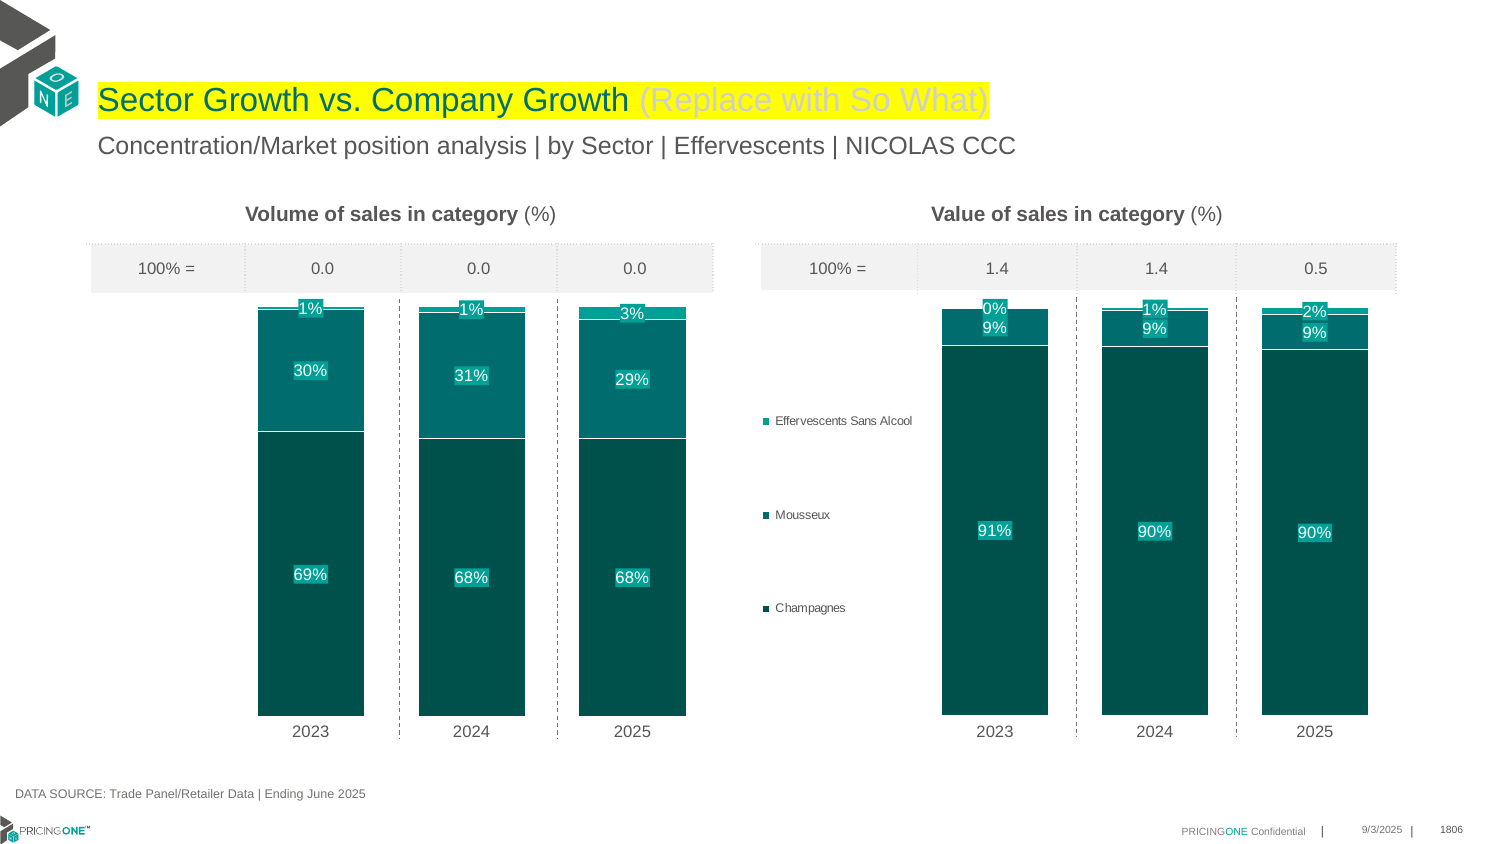

# Sector Growth vs. Company Growth (Replace with So What)
Concentration/Market position analysis | by Sector | Effervescents | NICOLAS CCC
| Volume of sales in category (%) |  |  |  |
| --- | --- | --- | --- |
| 100% = | 0.0 | 0.0 | 0.0 |
| Value of sales in category (%) |  |  |  |
| --- | --- | --- | --- |
| 100% = | 1.4 | 1.4 | 0.5 |

### Chart

| Category | Champagnes | Mousseux | Effervescents Sans Alcool |
|---|---|---|---|
| 2023 | 0.6949344921520301 | 0.29916331560513687 | 0.005902192242833052 |
| 2024 | 0.6776796536796537 | 0.30912554112554114 | 0.013194805194805195 |
| 2025 | 0.6781120226881394 | 0.2911982173604781 | 0.03068975995138256 |

### Chart

| Category | Champagnes | Mousseux | Effervescents Sans Alcool |
|---|---|---|---|
| 2023 | 0.9082686964063683 | 0.0892445520136114 | 0.0024867515800203153 |
| 2024 | 0.9042418830321001 | 0.08920481335699947 | 0.006553303610900448 |
| 2025 | 0.8967861337509343 | 0.08644632355558161 | 0.016767542693484128 |
DATA SOURCE: Trade Panel/Retailer Data | Ending June 2025

9/3/2025
1806